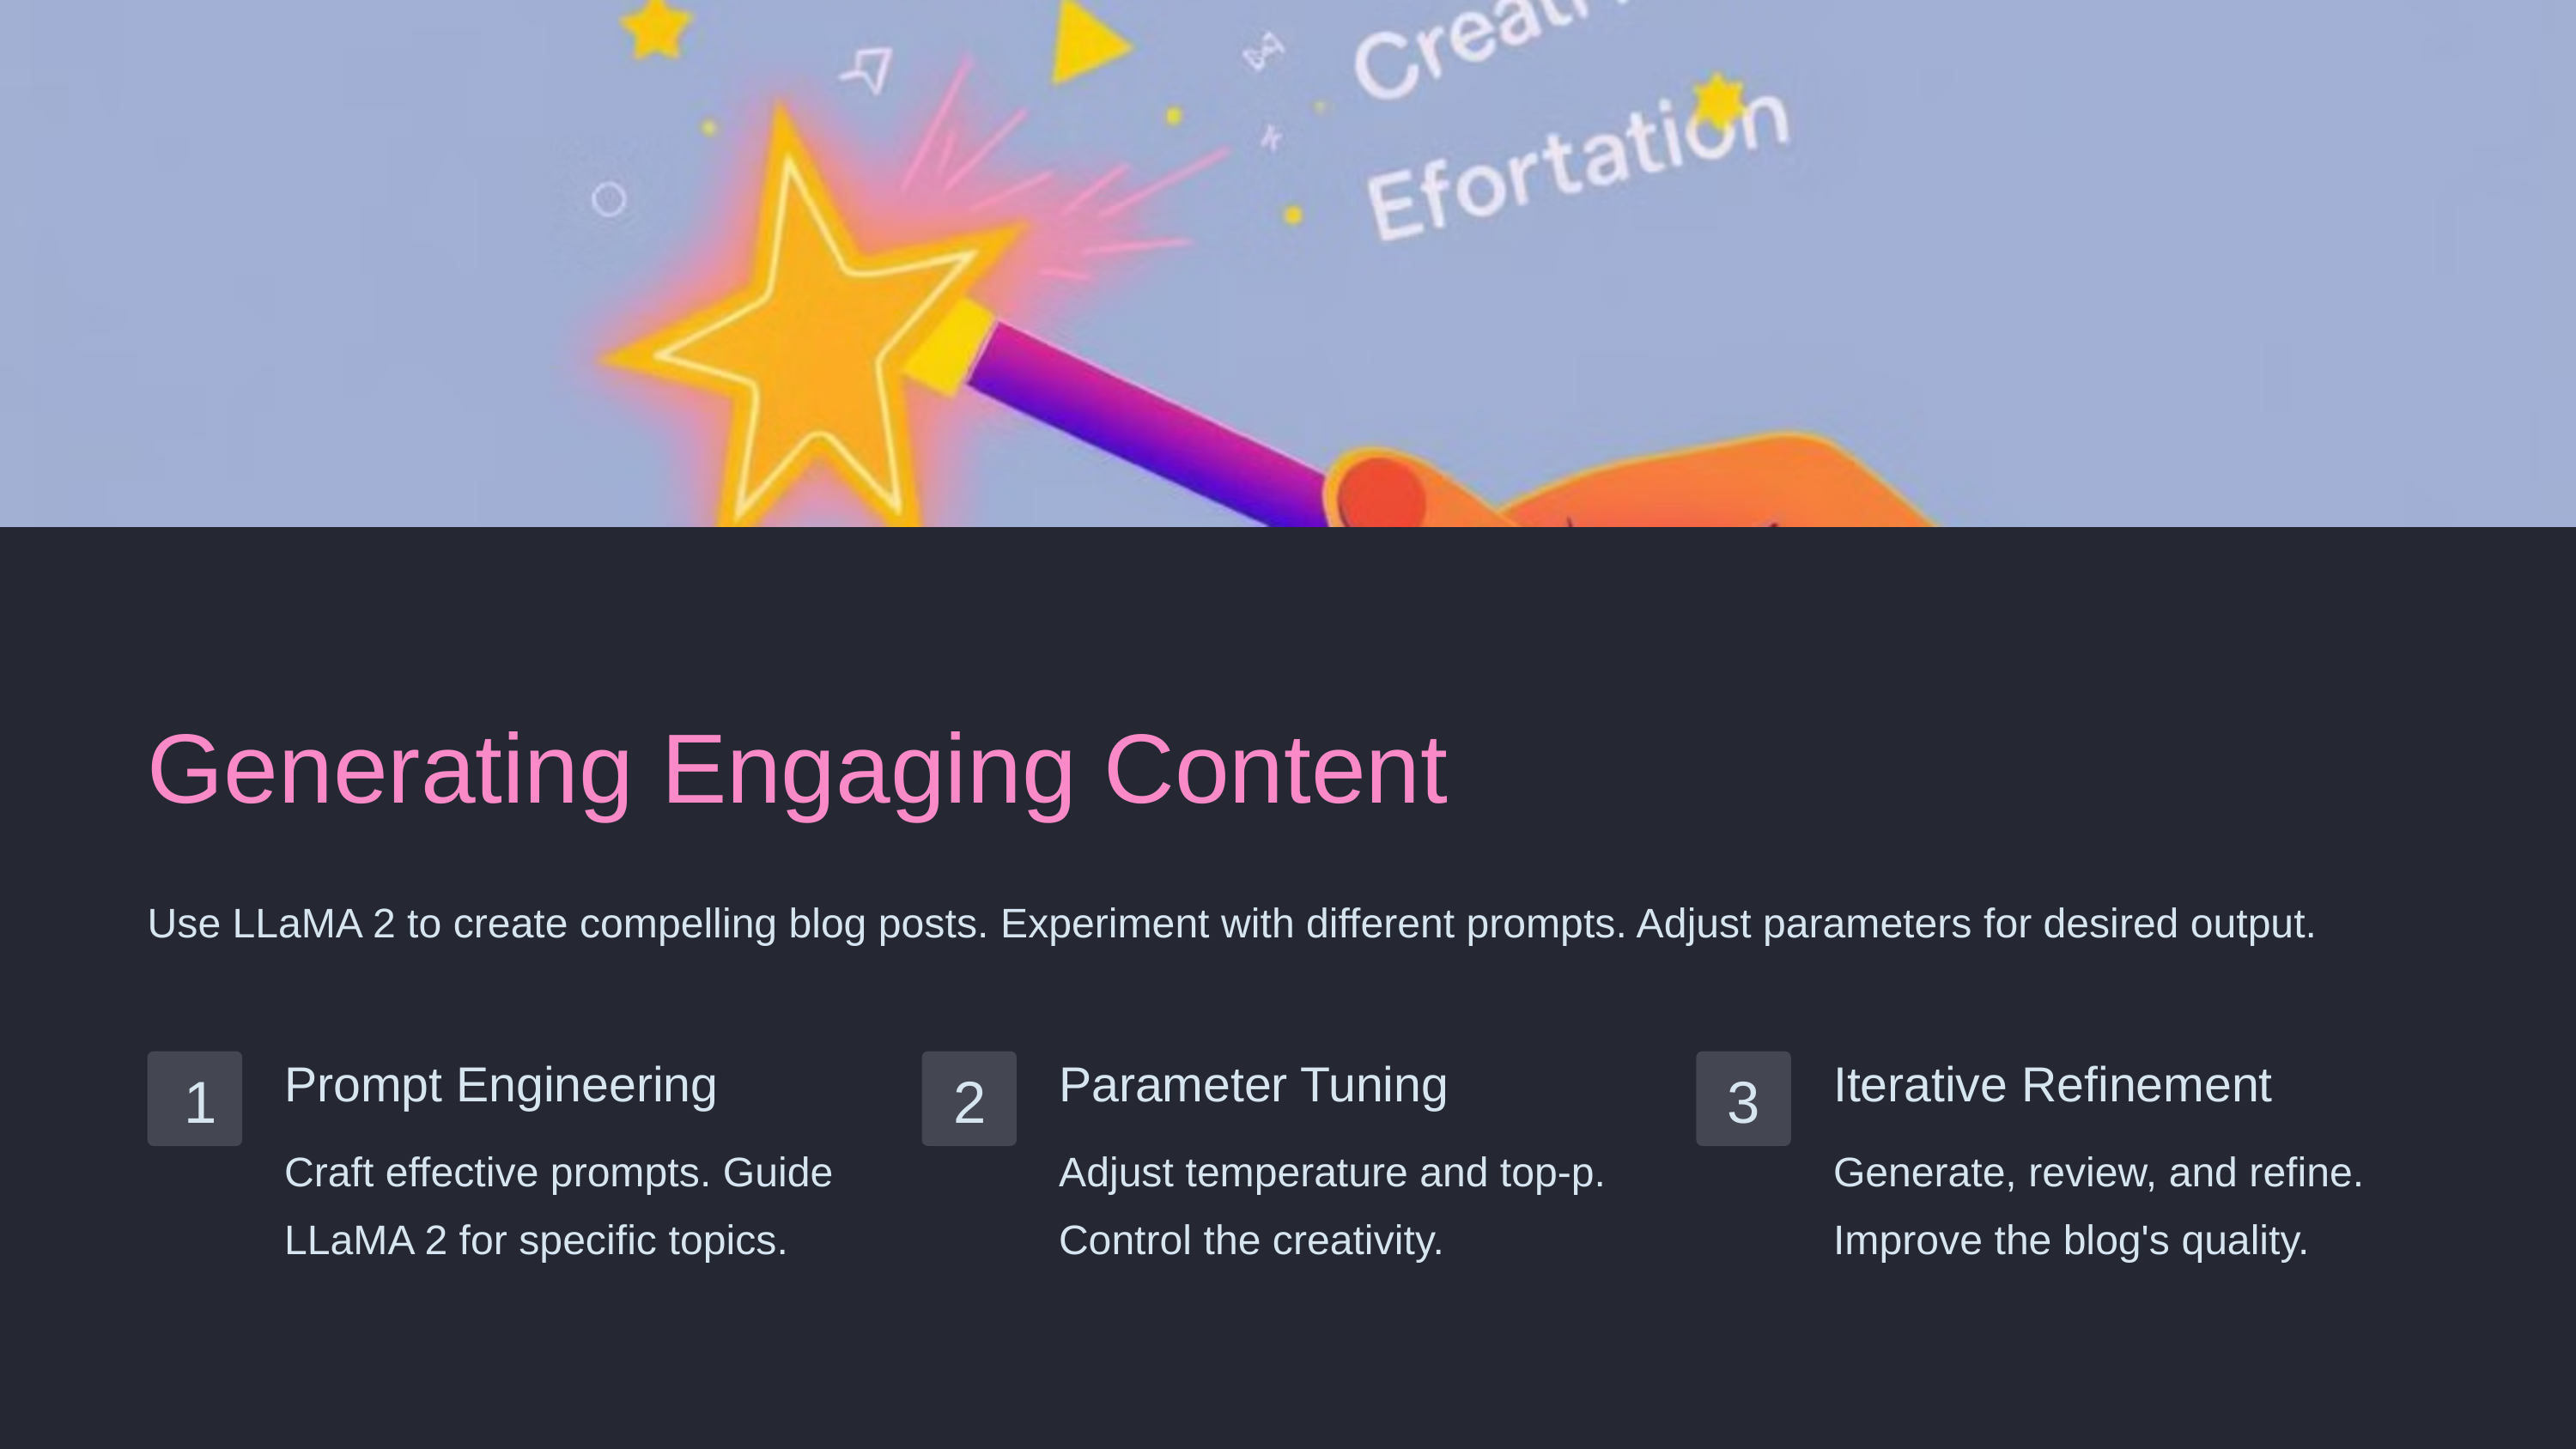

Generating Engaging Content

Use LLaMA 2 to create compelling blog posts. Experiment with different prompts. Adjust parameters for desired output.

Prompt Engineering

Parameter Tuning

Iterative Refinement

1

2

3

Craft effective prompts. Guide LLaMA 2 for specific topics.

Adjust temperature and top-p. Control the creativity.

Generate, review, and refine. Improve the blog's quality.